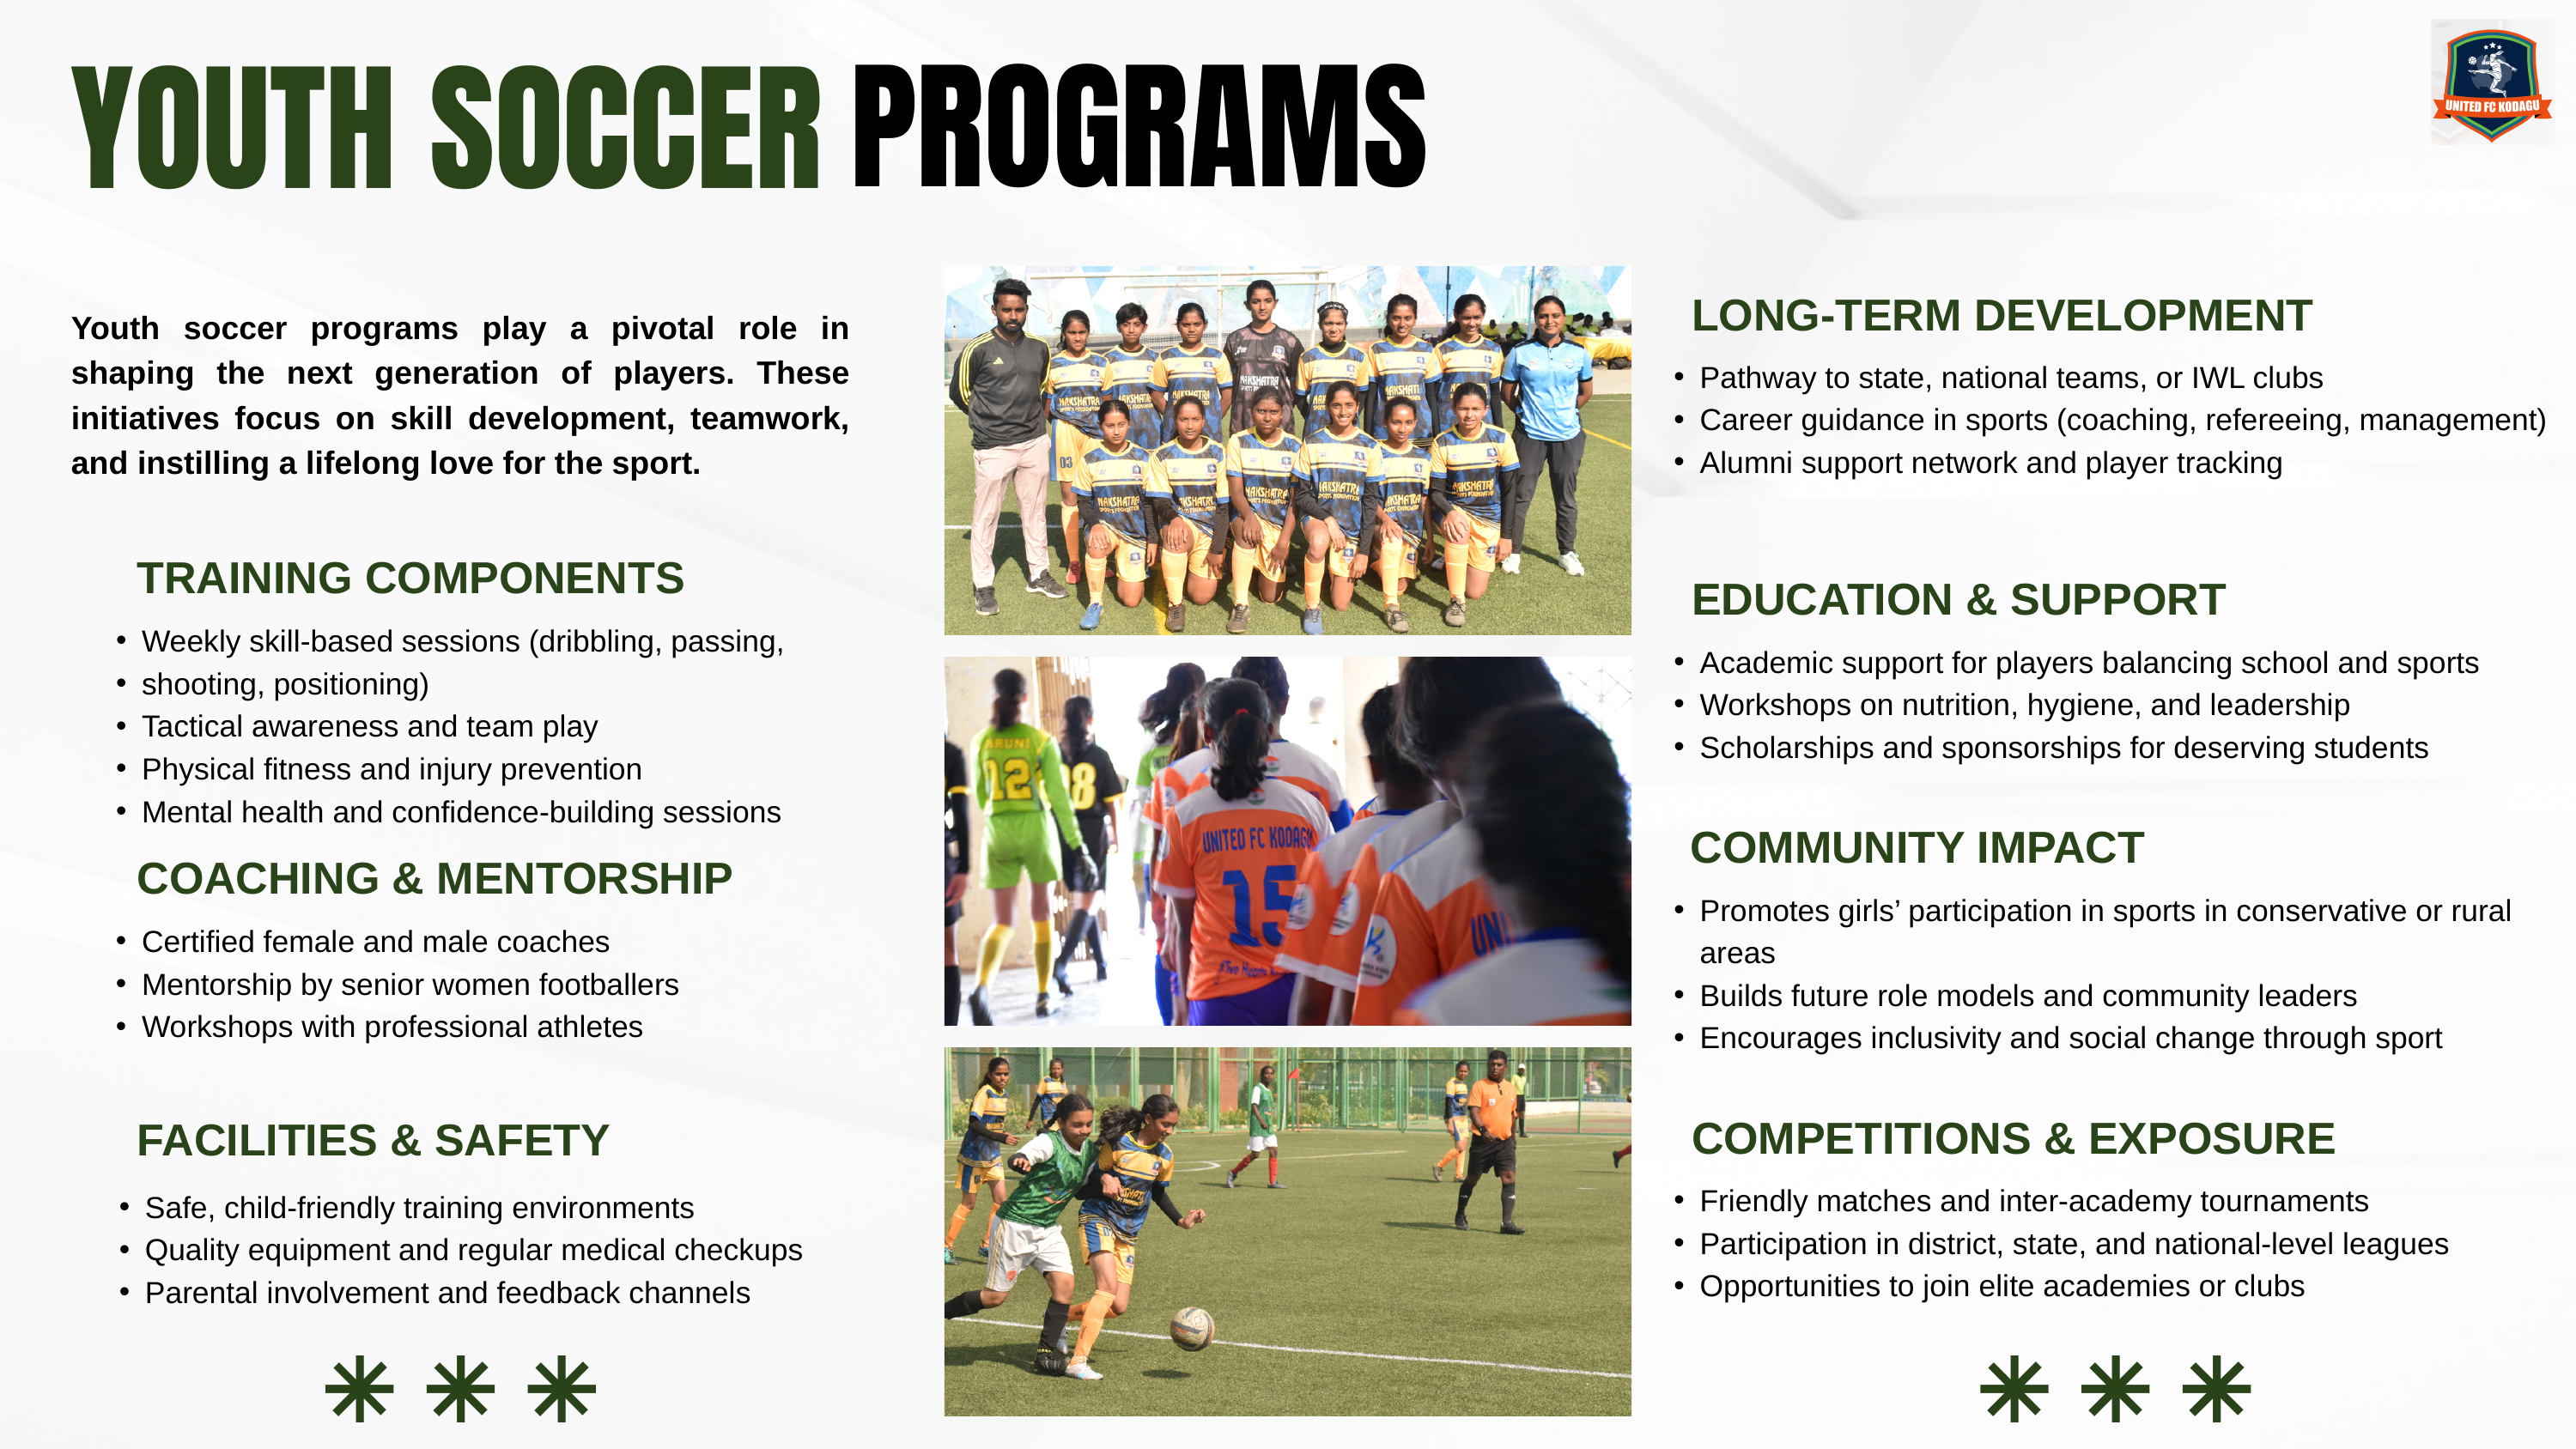

PROGRAMS
YOUTH SOCCER

LONG-TERM DEVELOPMENT
Youth soccer programs play a pivotal role in shaping the next generation of players. These initiatives focus on skill development, teamwork, and instilling a lifelong love for the sport.
Pathway to state, national teams, or IWL clubs
Career guidance in sports (coaching, refereeing, management)
Alumni support network and player tracking
TRAINING COMPONENTS
EDUCATION & SUPPORT
Weekly skill-based sessions (dribbling, passing,
shooting, positioning)
Tactical awareness and team play
Physical fitness and injury prevention
Mental health and confidence-building sessions
Academic support for players balancing school and sports
Workshops on nutrition, hygiene, and leadership
Scholarships and sponsorships for deserving students

COMMUNITY IMPACT
COACHING & MENTORSHIP
Promotes girls’ participation in sports in conservative or rural areas
Builds future role models and community leaders
Encourages inclusivity and social change through sport
Certified female and male coaches
Mentorship by senior women footballers
Workshops with professional athletes

COMPETITIONS & EXPOSURE
FACILITIES & SAFETY
Friendly matches and inter-academy tournaments
Participation in district, state, and national-level leagues
Opportunities to join elite academies or clubs
Safe, child-friendly training environments
Quality equipment and regular medical checkups
Parental involvement and feedback channels